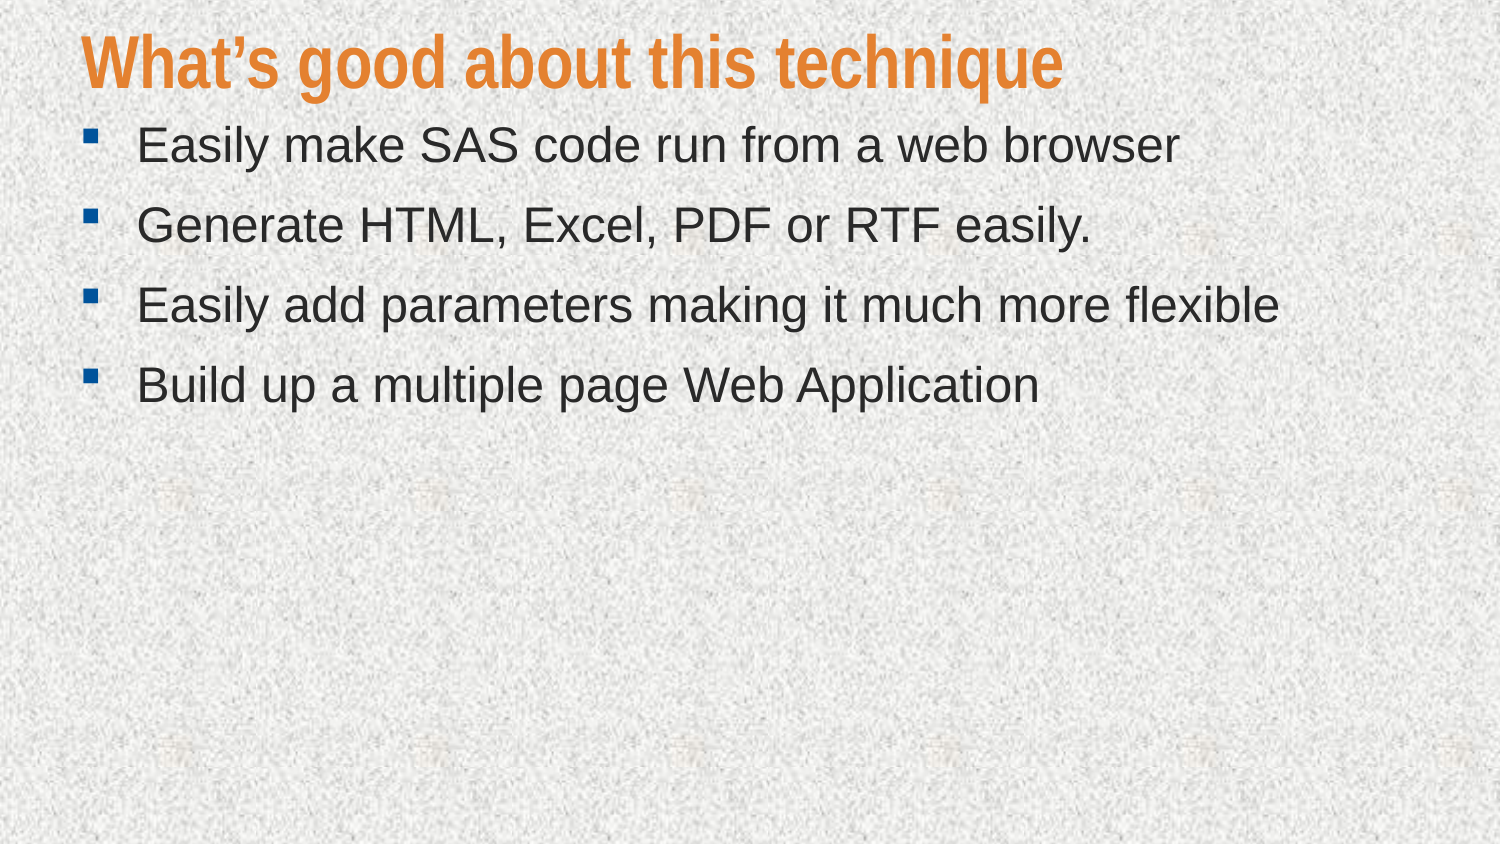

# What’s good about this technique
Easily make SAS code run from a web browser
Generate HTML, Excel, PDF or RTF easily.
Easily add parameters making it much more flexible
Build up a multiple page Web Application